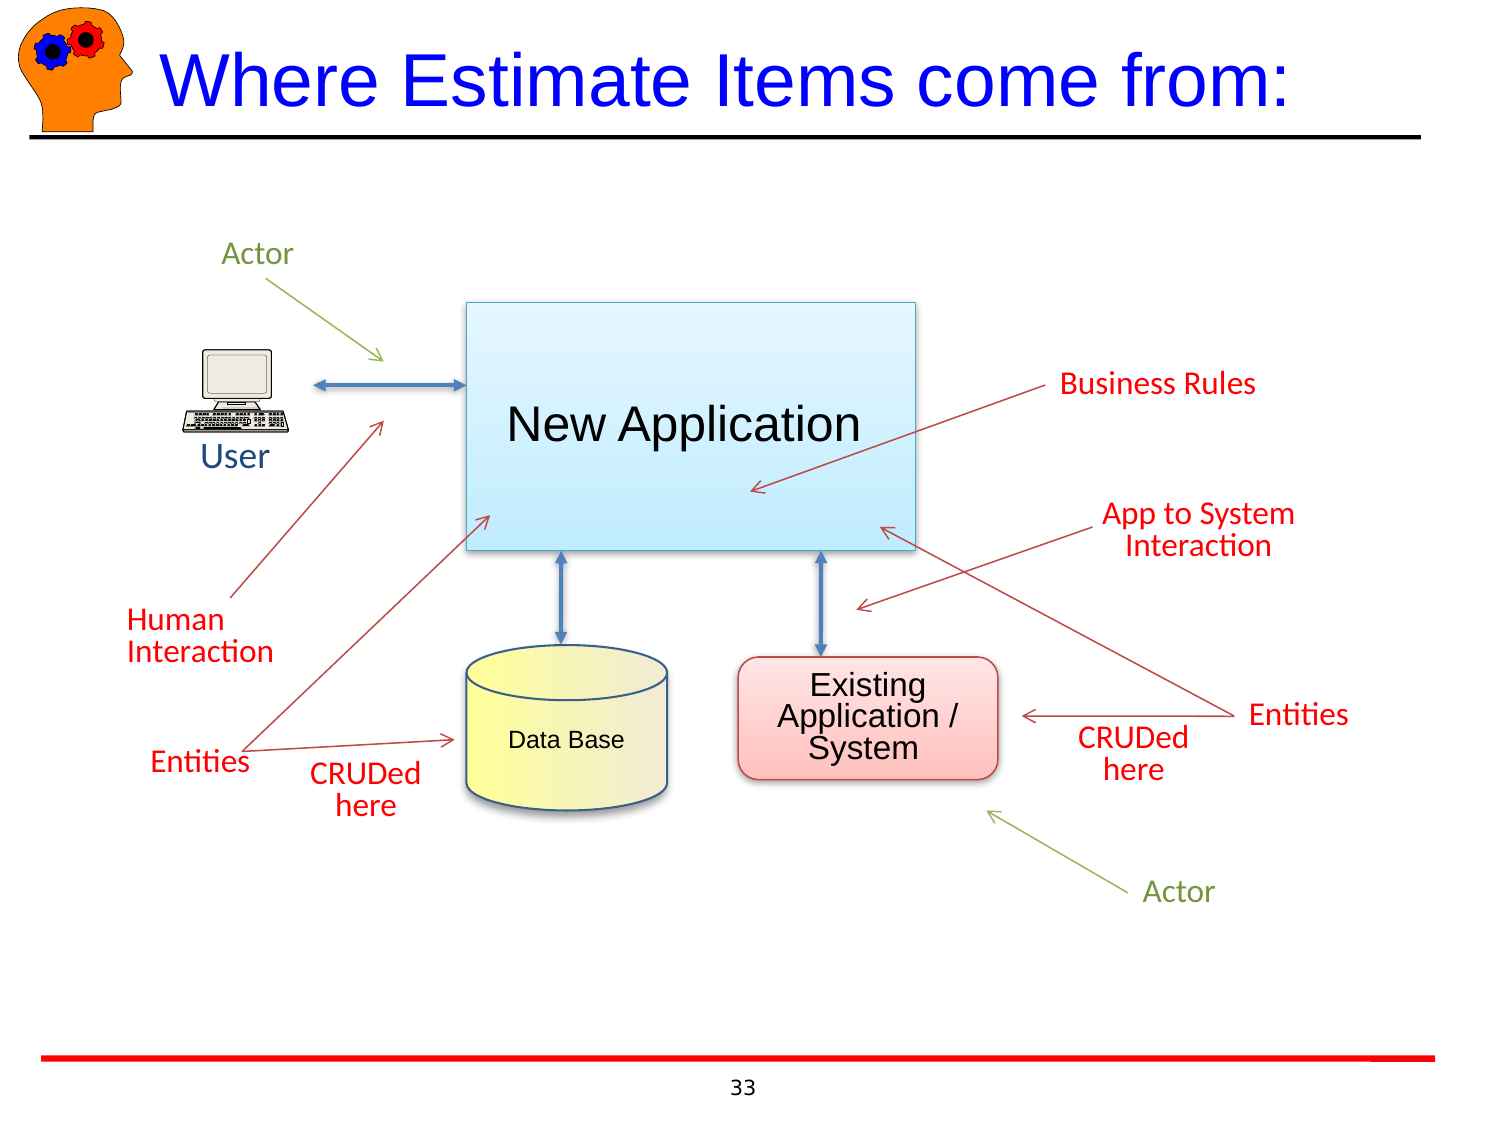

# Where Estimate Items come from:
Actor
New Application

Business Rules
User
App to System Interaction
Human Interaction
Data Base
Existing Application / System
Entities
CRUDed here
Entities
CRUDed here
Actor